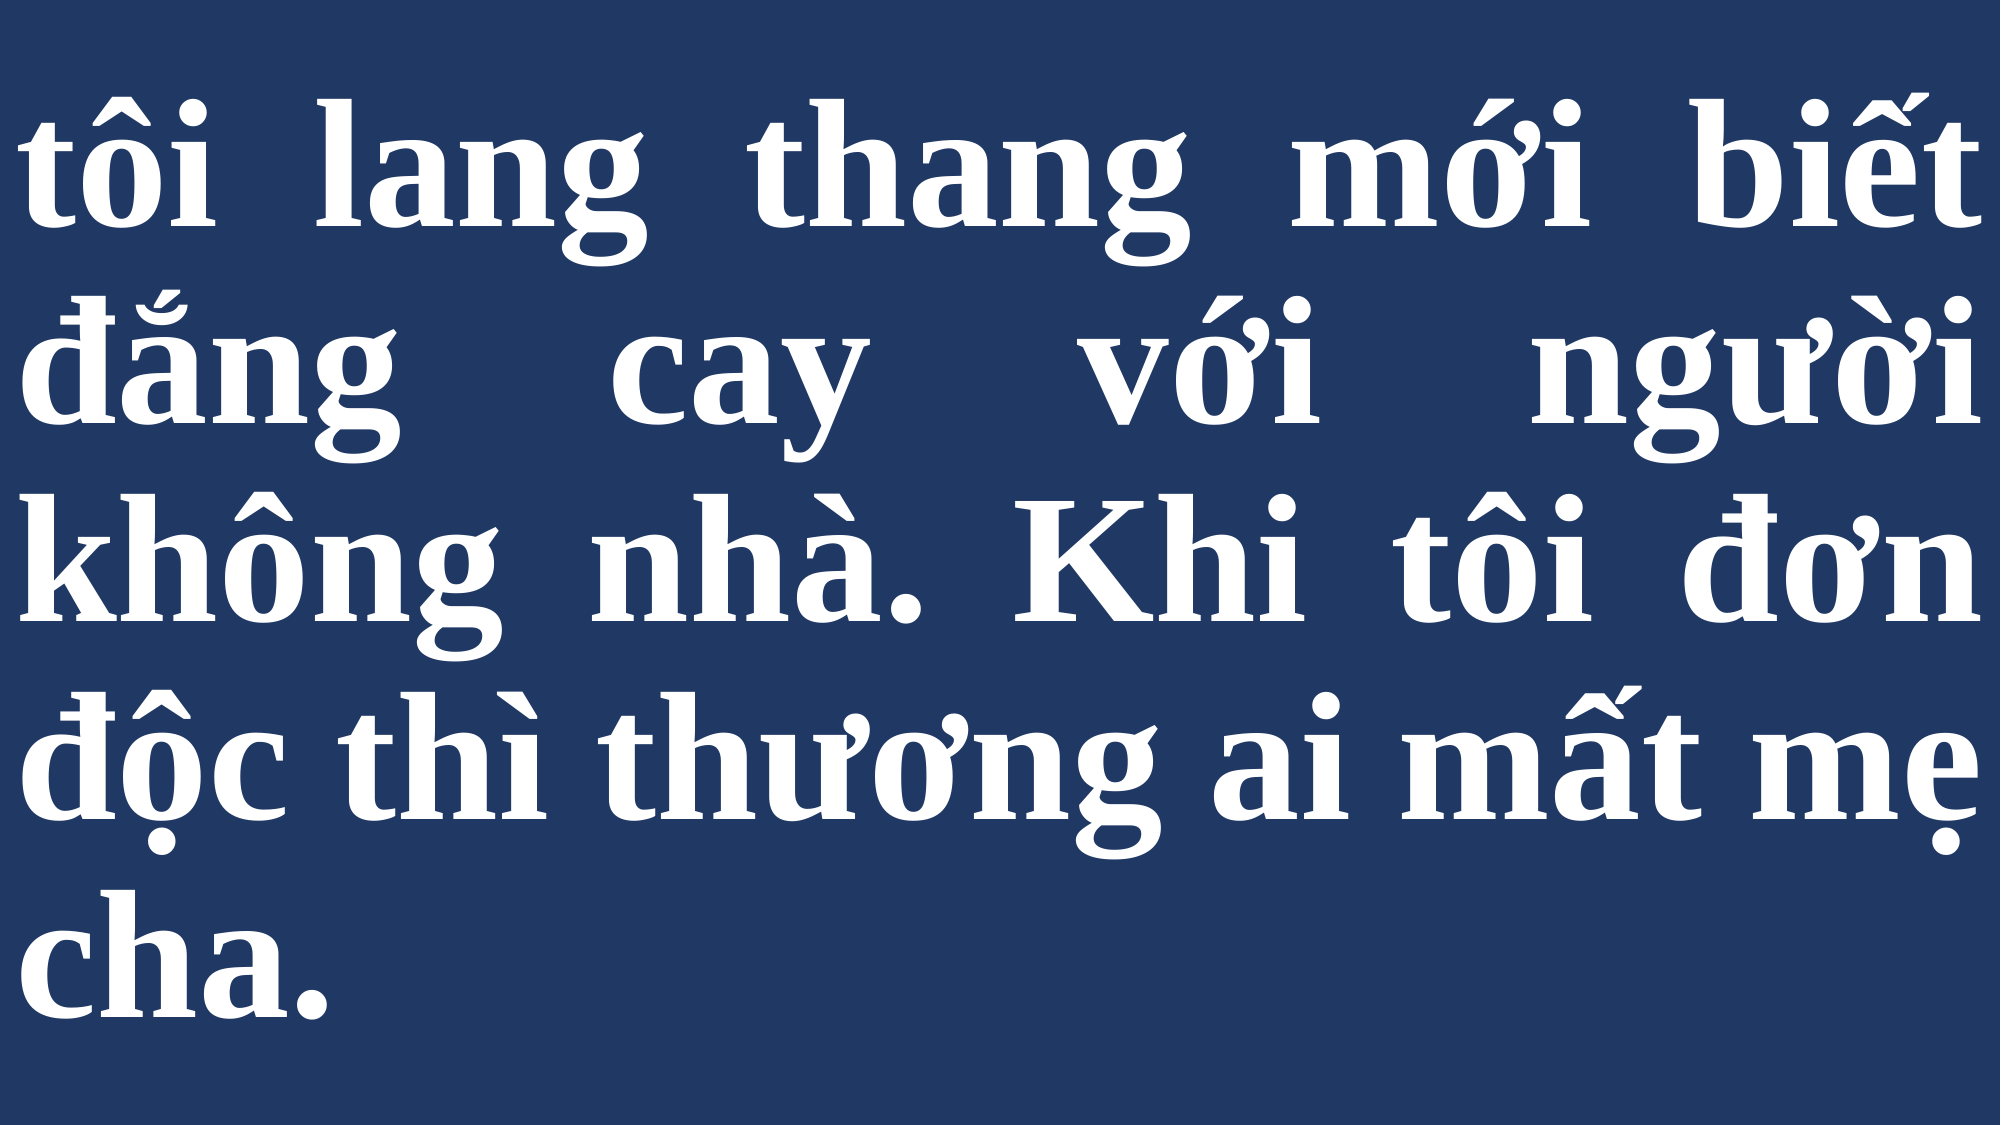

# tôi lang thang mới biết đắng cay với người không nhà. Khi tôi đơn độc thì thương ai mất mẹ cha.